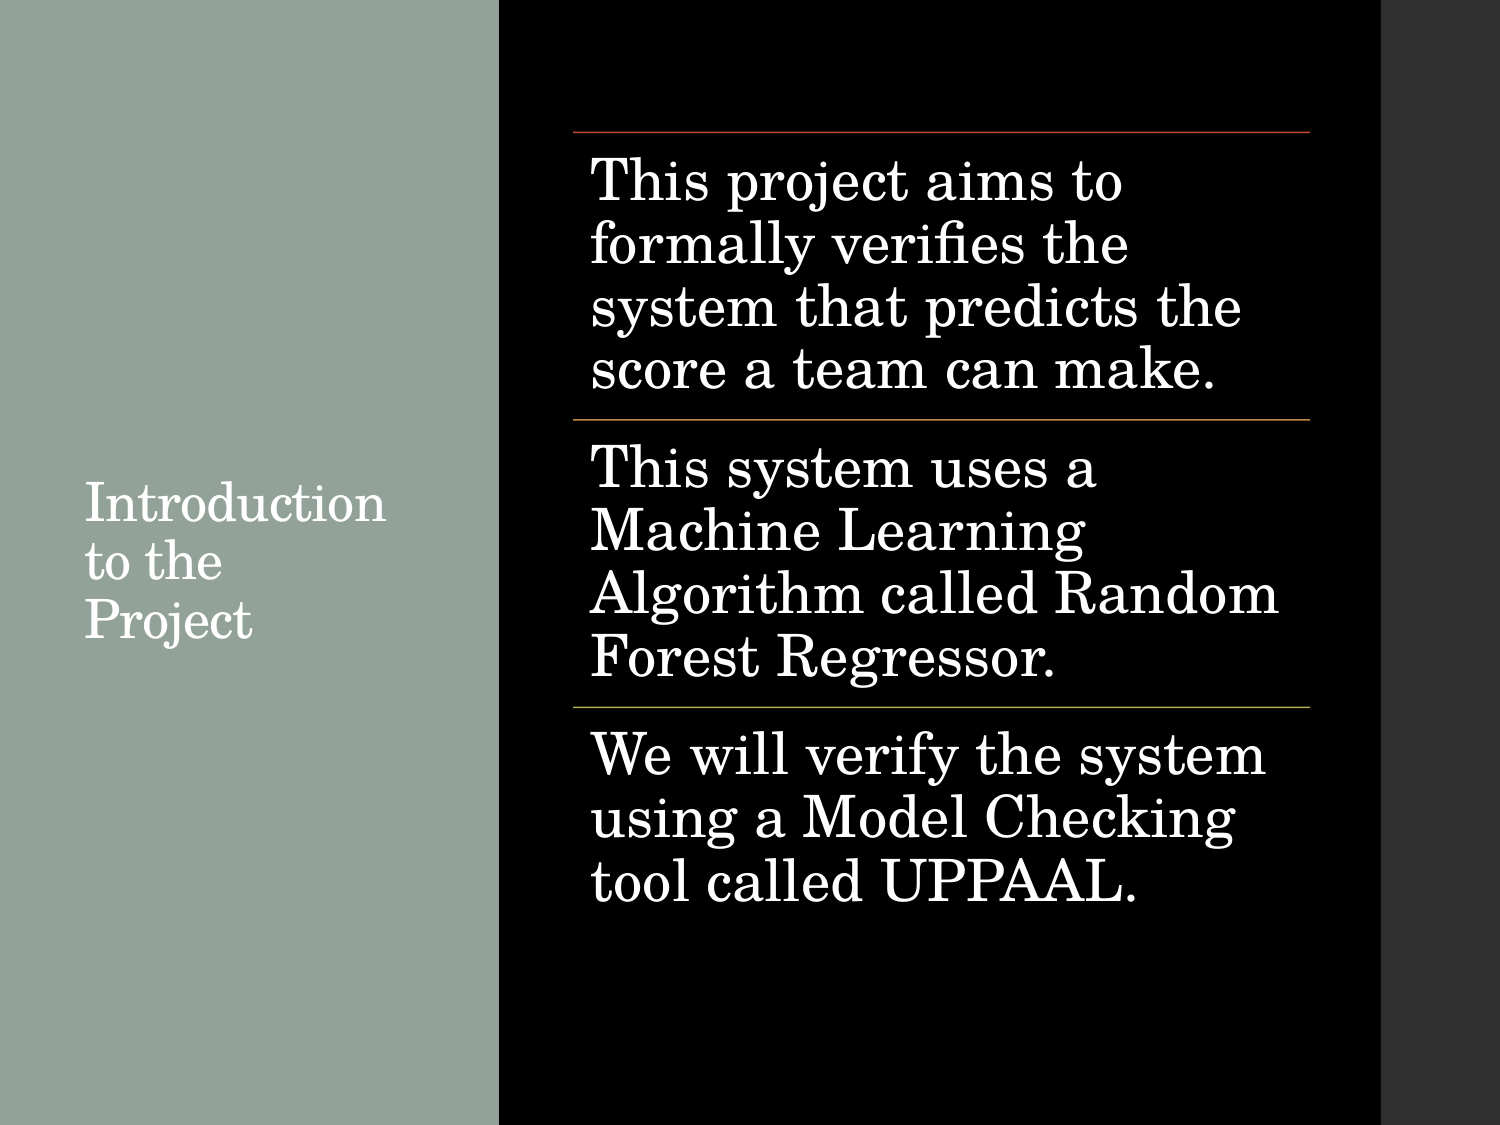

This project aims to formally verifies the system that predicts the score a team can make.
This system uses a Machine Learning Algorithm called Random Forest Regressor.
We will verify the system using a Model Checking tool called UPPAAL.
# Introduction to the Project